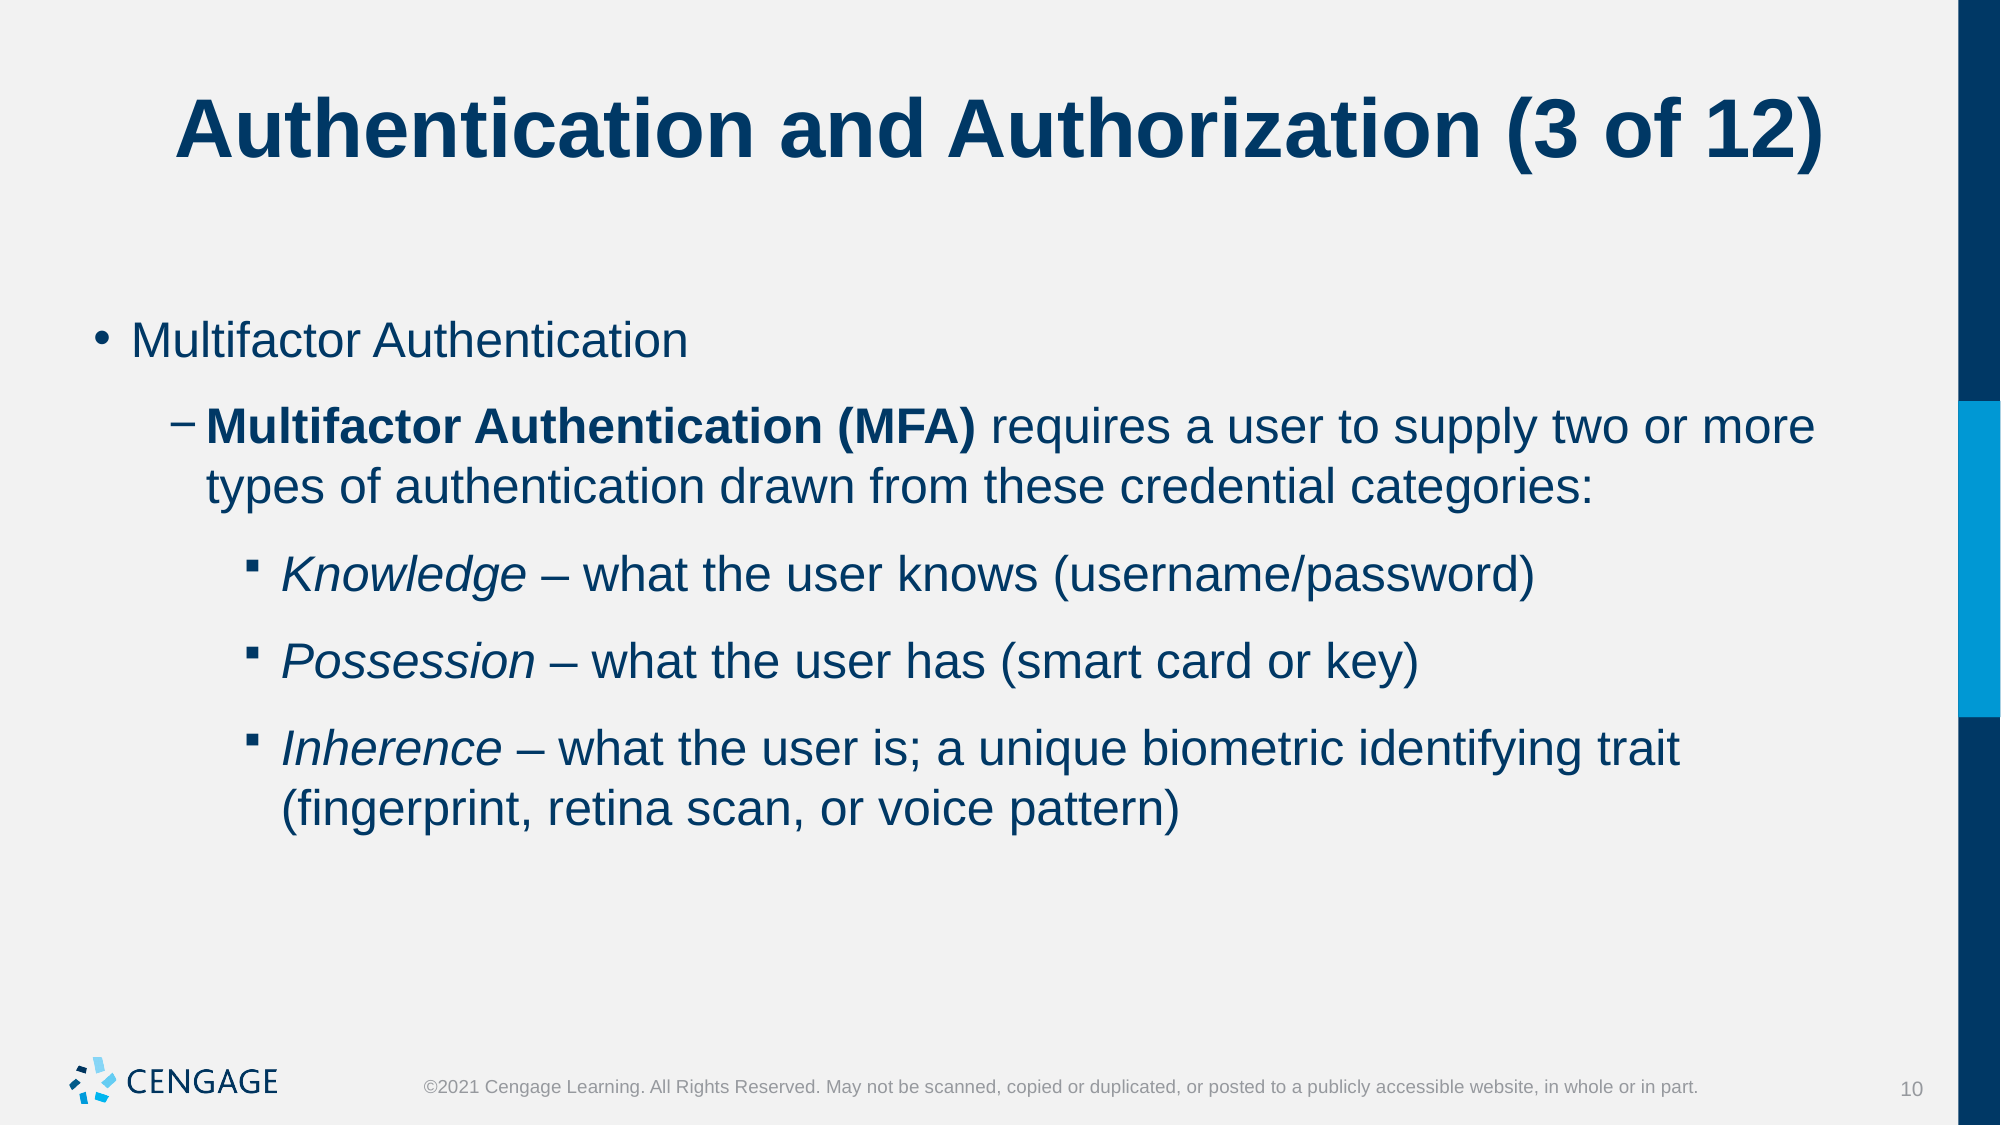

# Authentication and Authorization (3 of 12)
Multifactor Authentication
Multifactor Authentication (MFA) requires a user to supply two or more types of authentication drawn from these credential categories:
Knowledge – what the user knows (username/password)
Possession – what the user has (smart card or key)
Inherence – what the user is; a unique biometric identifying trait (fingerprint, retina scan, or voice pattern)